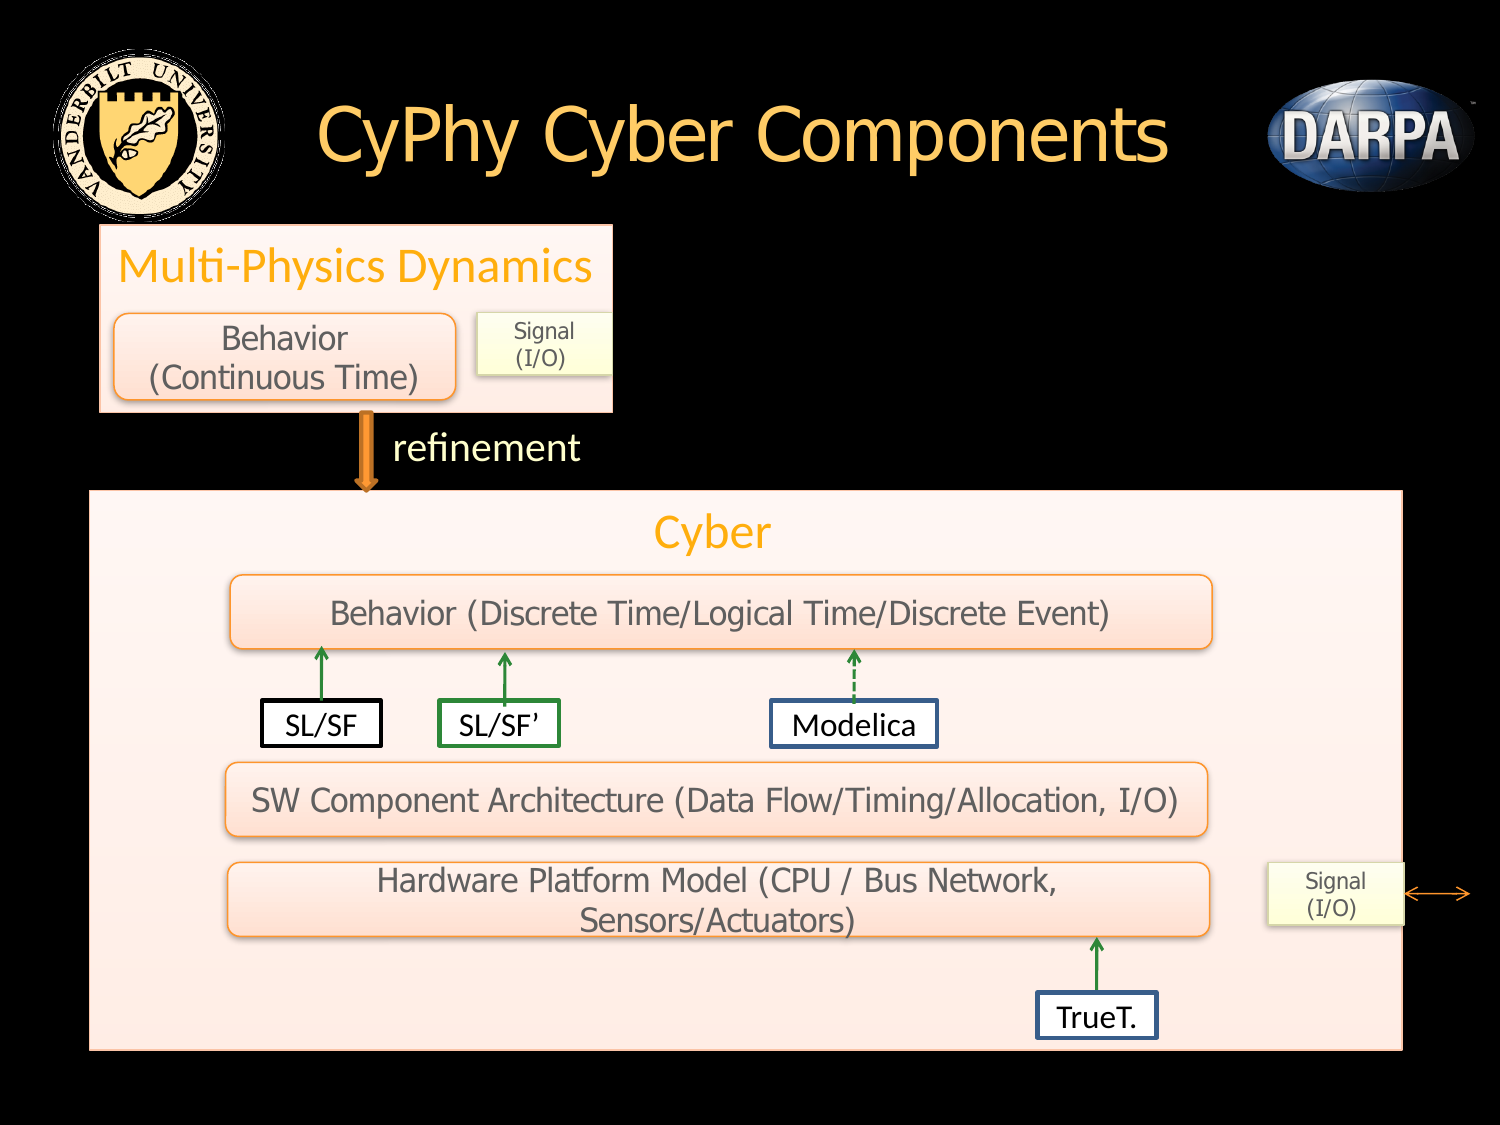

# CyPhy Cyber Components

Multi-Physics Dynamics
Signal
(I/O)
Behavior (Continuous Time)

refinement

Cyber
Behavior (Discrete Time/Logical Time/Discrete Event)
SL/SF
SL/SF’
Modelica
SW Component Architecture (Data Flow/Timing/Allocation, I/O)
Hardware Platform Model (CPU / Bus Network, Sensors/Actuators)
Signal
(I/O)
TrueT.